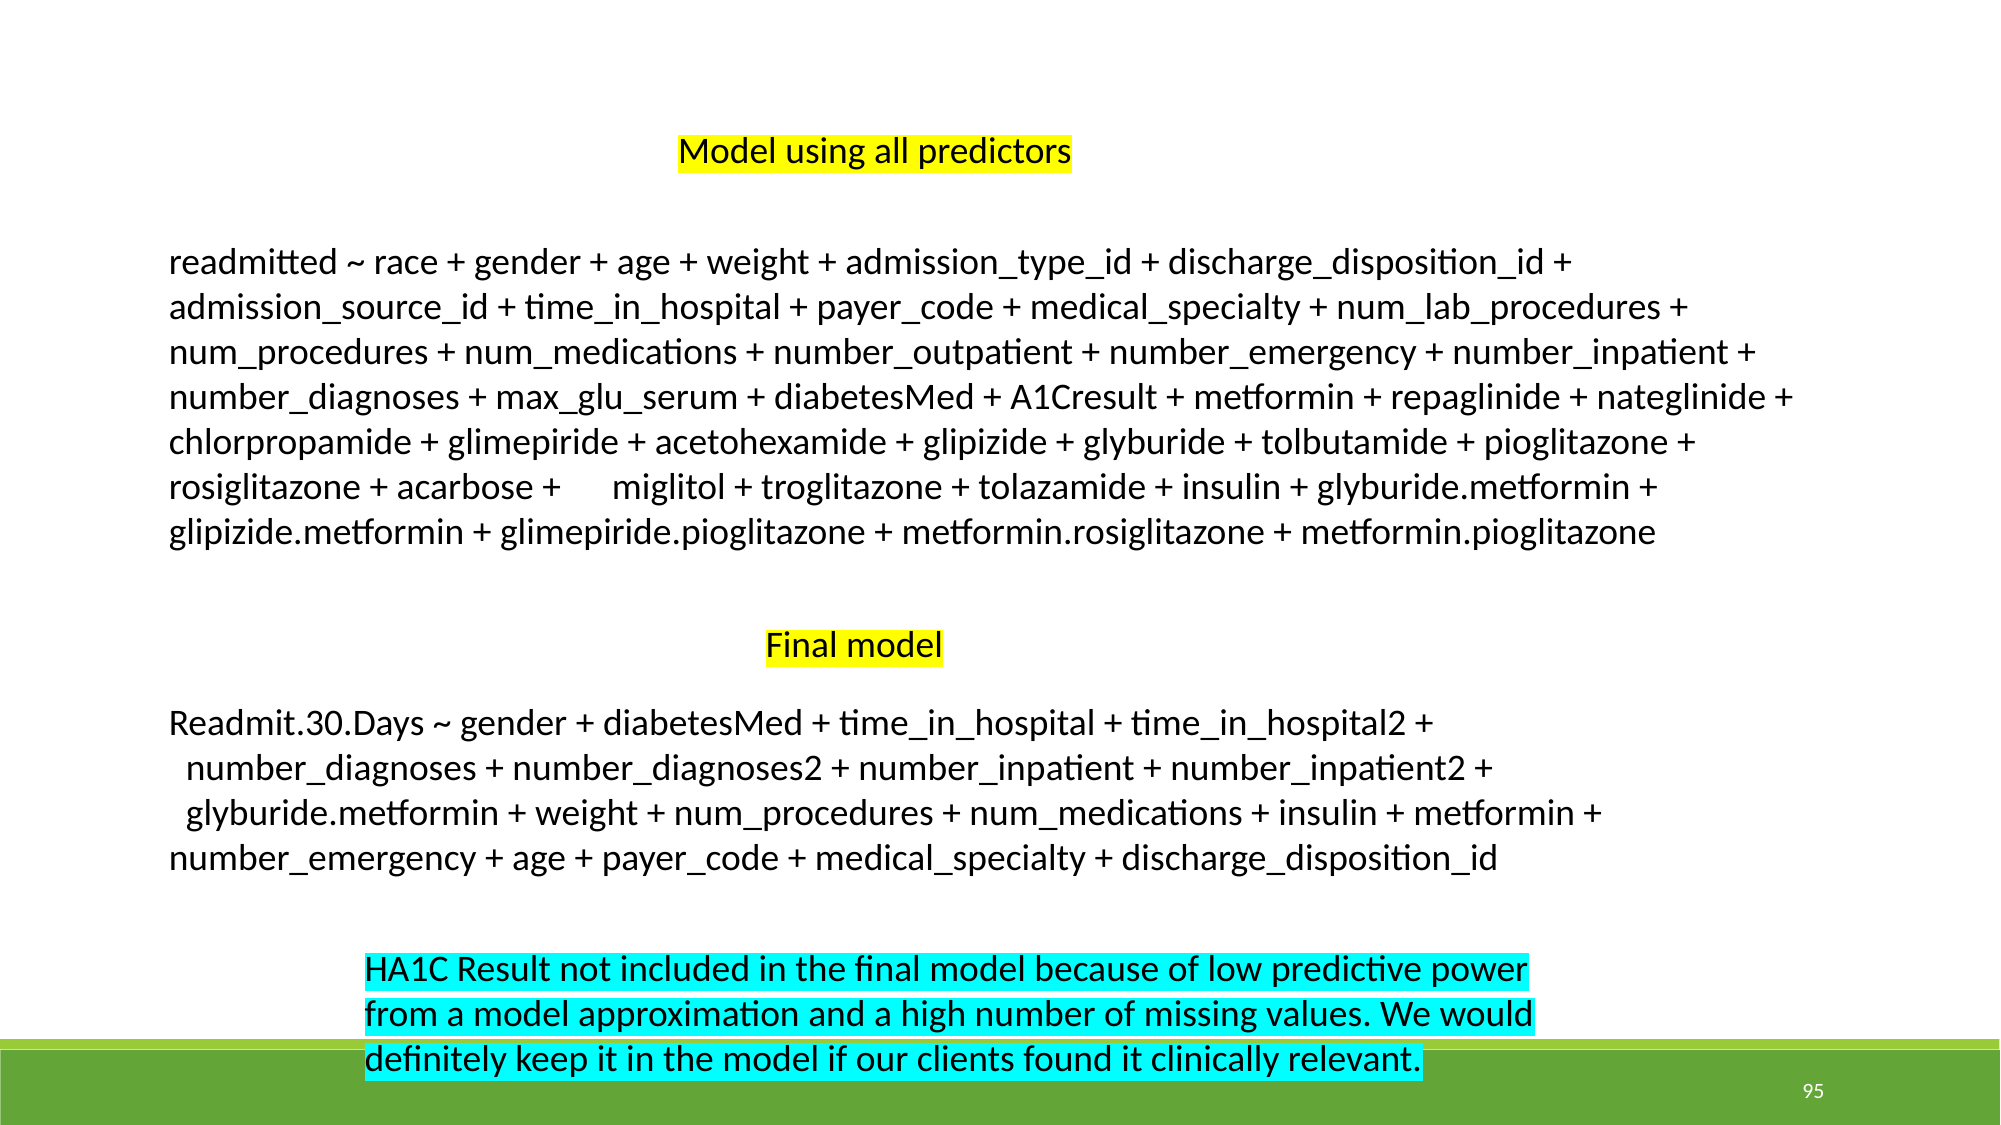

Model using all predictors
readmitted ~ race + gender + age + weight + admission_type_id + discharge_disposition_id + admission_source_id + time_in_hospital + payer_code + medical_specialty + num_lab_procedures + num_procedures + num_medications + number_outpatient + number_emergency + number_inpatient + number_diagnoses + max_glu_serum + diabetesMed + A1Cresult + metformin + repaglinide + nateglinide + chlorpropamide + glimepiride + acetohexamide + glipizide + glyburide + tolbutamide + pioglitazone + rosiglitazone + acarbose +      miglitol + troglitazone + tolazamide + insulin + glyburide.metformin + glipizide.metformin + glimepiride.pioglitazone + metformin.rosiglitazone + metformin.pioglitazone
Final model
Readmit.30.Days ~ gender + diabetesMed + time_in_hospital + time_in_hospital2 +
  number_diagnoses + number_diagnoses2 + number_inpatient + number_inpatient2 +
  glyburide.metformin + weight + num_procedures + num_medications + insulin + metformin + number_emergency + age + payer_code + medical_specialty + discharge_disposition_id
HA1C Result not included in the final model because of low predictive power from a model approximation and a high number of missing values. We would definitely keep it in the model if our clients found it clinically relevant.
95